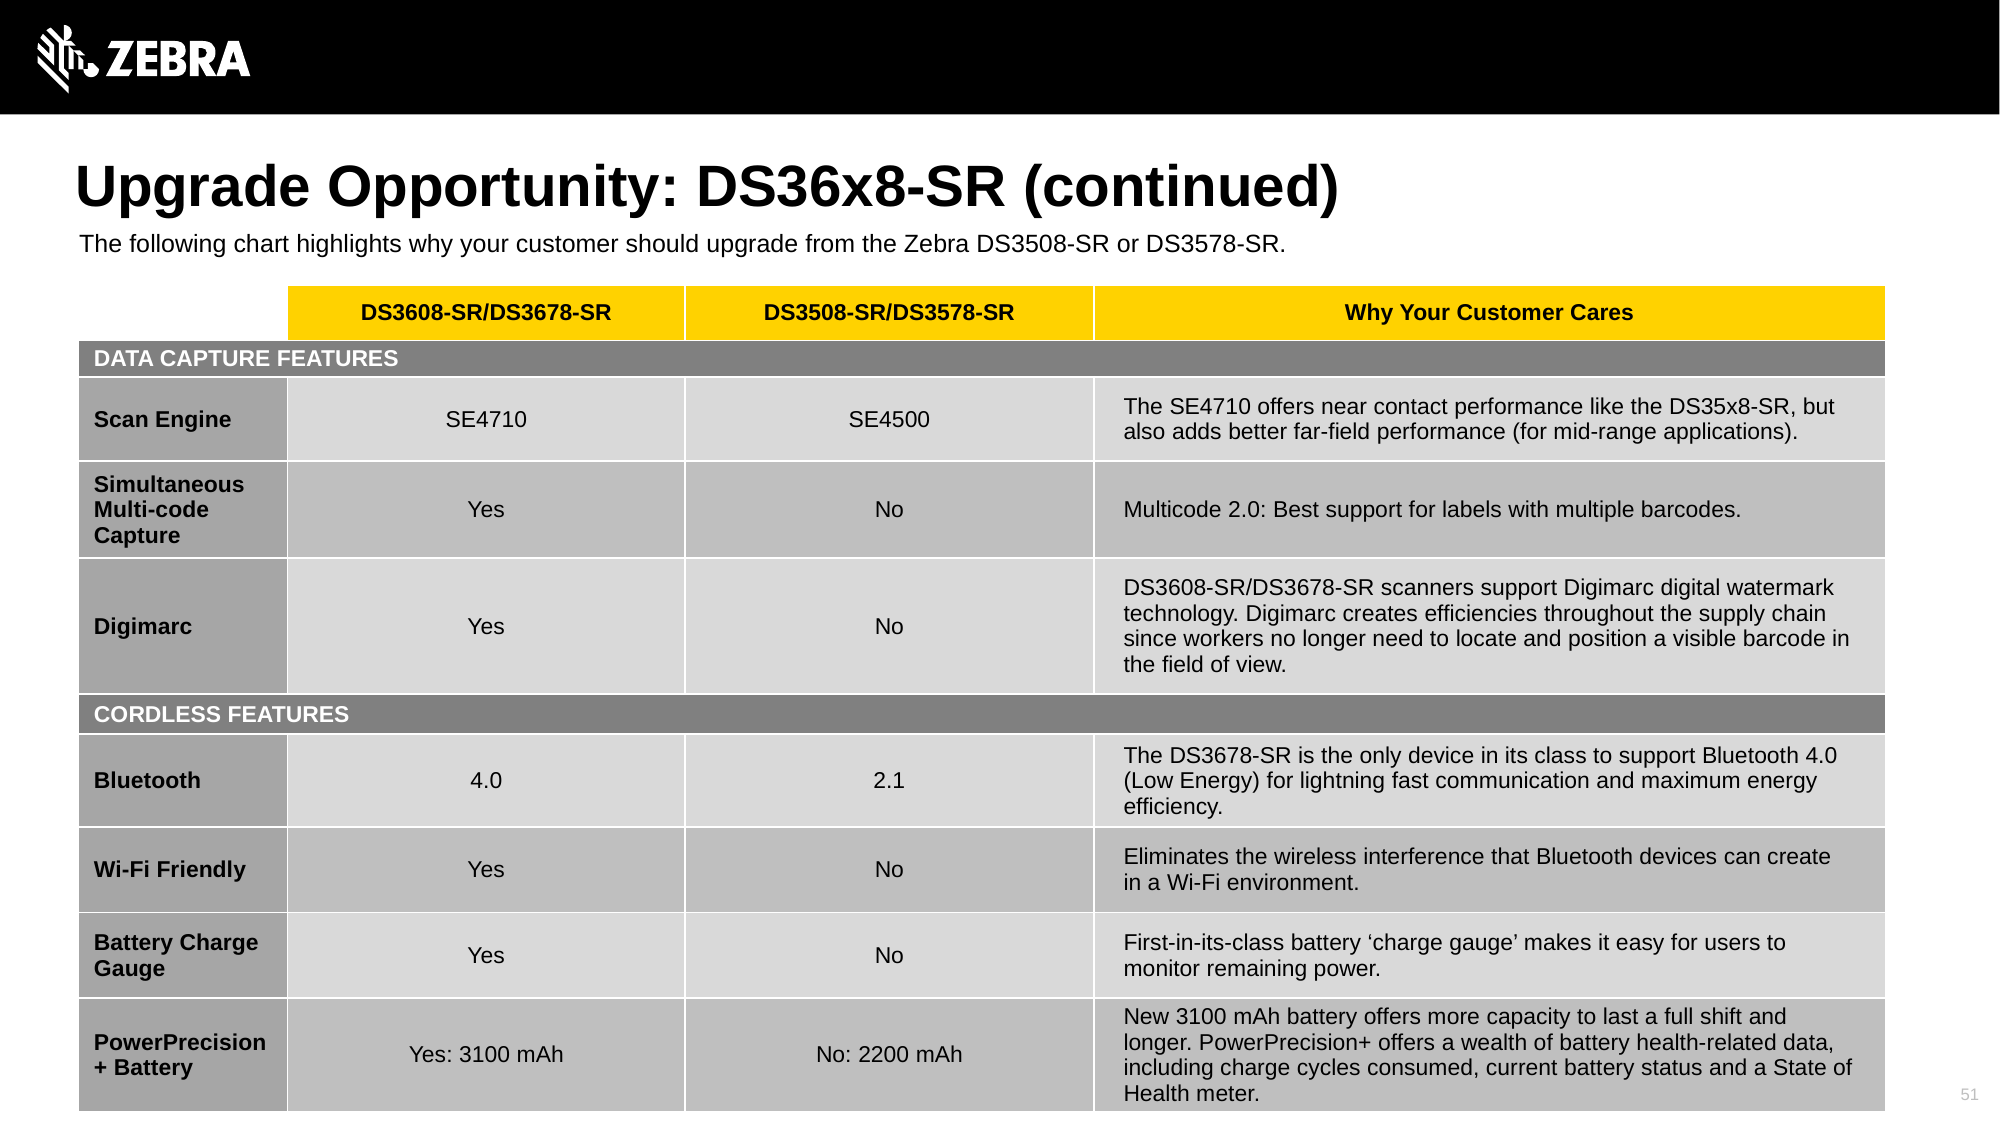

Upgrade Opportunity: DS36x8-SR (continued)
The following chart highlights why your customer should upgrade from the Zebra DS3508-SR or DS3578-SR.
|  | DS3608-SR/DS3678-SR | DS3508-SR/DS3578-SR | Why Your Customer Cares |
| --- | --- | --- | --- |
| DATA CAPTURE FEATURES |  |  |  |
| Scan Engine | SE4710 | SE4500 | The SE4710 offers near contact performance like the DS35x8-SR, but also adds better far-field performance (for mid-range applications). |
| Simultaneous Multi-code Capture | Yes | No | Multicode 2.0: Best support for labels with multiple barcodes. |
| Digimarc | Yes | No | DS3608-SR/DS3678-SR scanners support Digimarc digital watermark technology. Digimarc creates efficiencies throughout the supply chain since workers no longer need to locate and position a visible barcode in the field of view. |
| CORDLESS FEATURES |  |  |  |
| Bluetooth | 4.0 | 2.1 | The DS3678-SR is the only device in its class to support Bluetooth 4.0 (Low Energy) for lightning fast communication and maximum energy efficiency. |
| Wi-Fi Friendly | Yes | No | Eliminates the wireless interference that Bluetooth devices can create in a Wi-Fi environment. |
| Battery Charge Gauge | Yes | No | First-in-its-class battery ‘charge gauge’ makes it easy for users to monitor remaining power. |
| PowerPrecision+ Battery | Yes: 3100 mAh | No: 2200 mAh | New 3100 mAh battery offers more capacity to last a full shift and longer. PowerPrecision+ offers a wealth of battery health-related data, including charge cycles consumed, current battery status and a State of Health meter. |
51